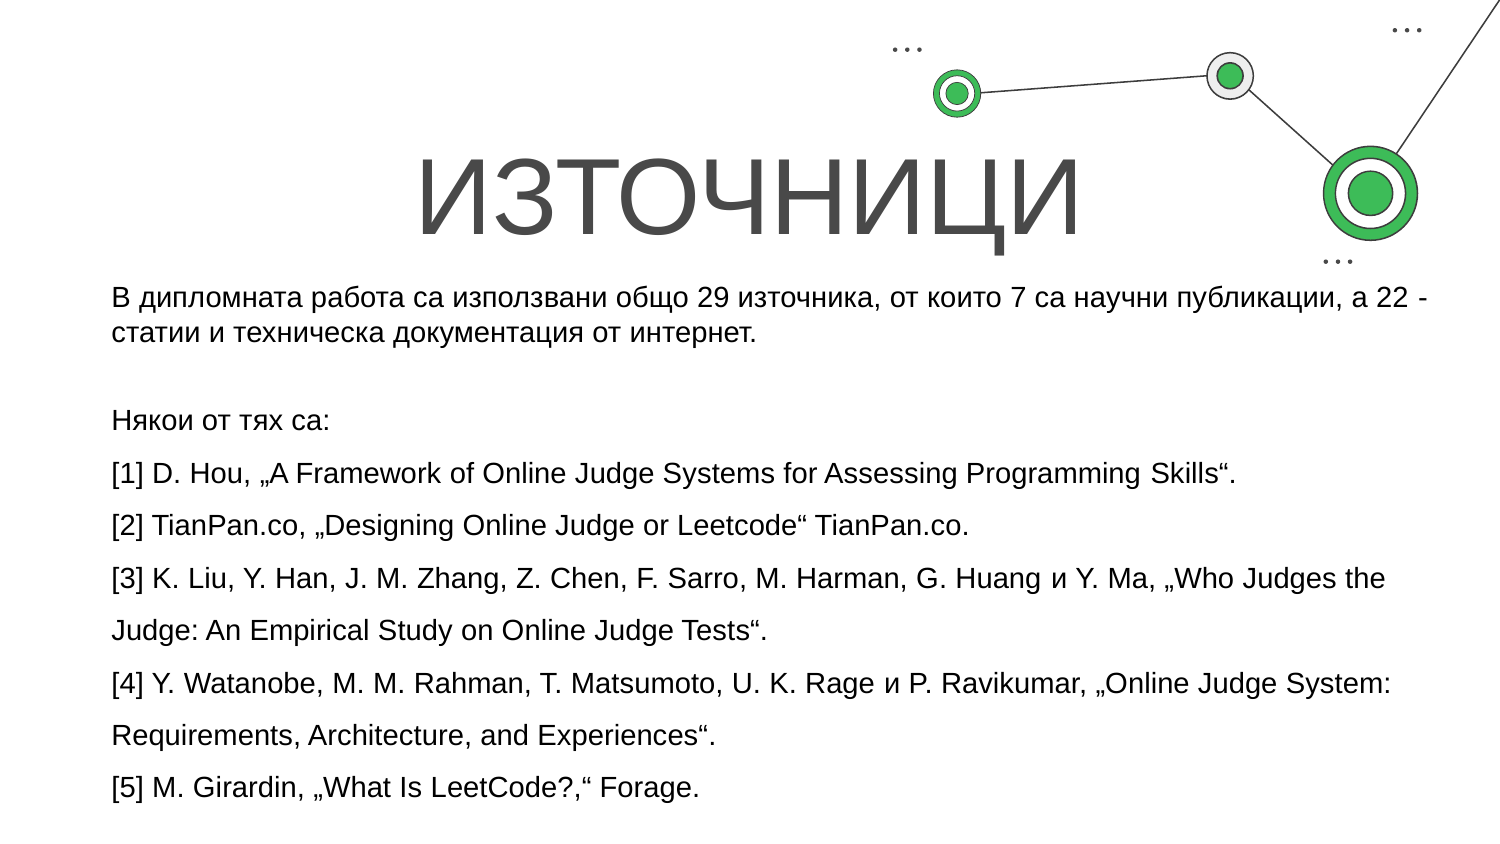

# ИЗТОЧНИЦИ
В дипломната работа са използвани общо 29 източника, от които 7 са научни публикации, а 22 - статии и техническа документация от интернет.
Някои от тях са:
[1] D. Hou, „A Framework of Online Judge Systems for Assessing Programming Skills“.
[2] TianPan.co, „Designing Online Judge or Leetcode“ TianPan.co.
[3] K. Liu, Y. Han, J. M. Zhang, Z. Chen, F. Sarro, M. Harman, G. Huang и Y. Ma, „Who Judges the Judge: An Empirical Study on Online Judge Tests“.
[4] Y. Watanobe, M. M. Rahman, T. Matsumoto, U. K. Rage и P. Ravikumar, „Online Judge System: Requirements, Architecture, and Experiences“.
[5] M. Girardin, „What Is LeetCode?,“ Forage.